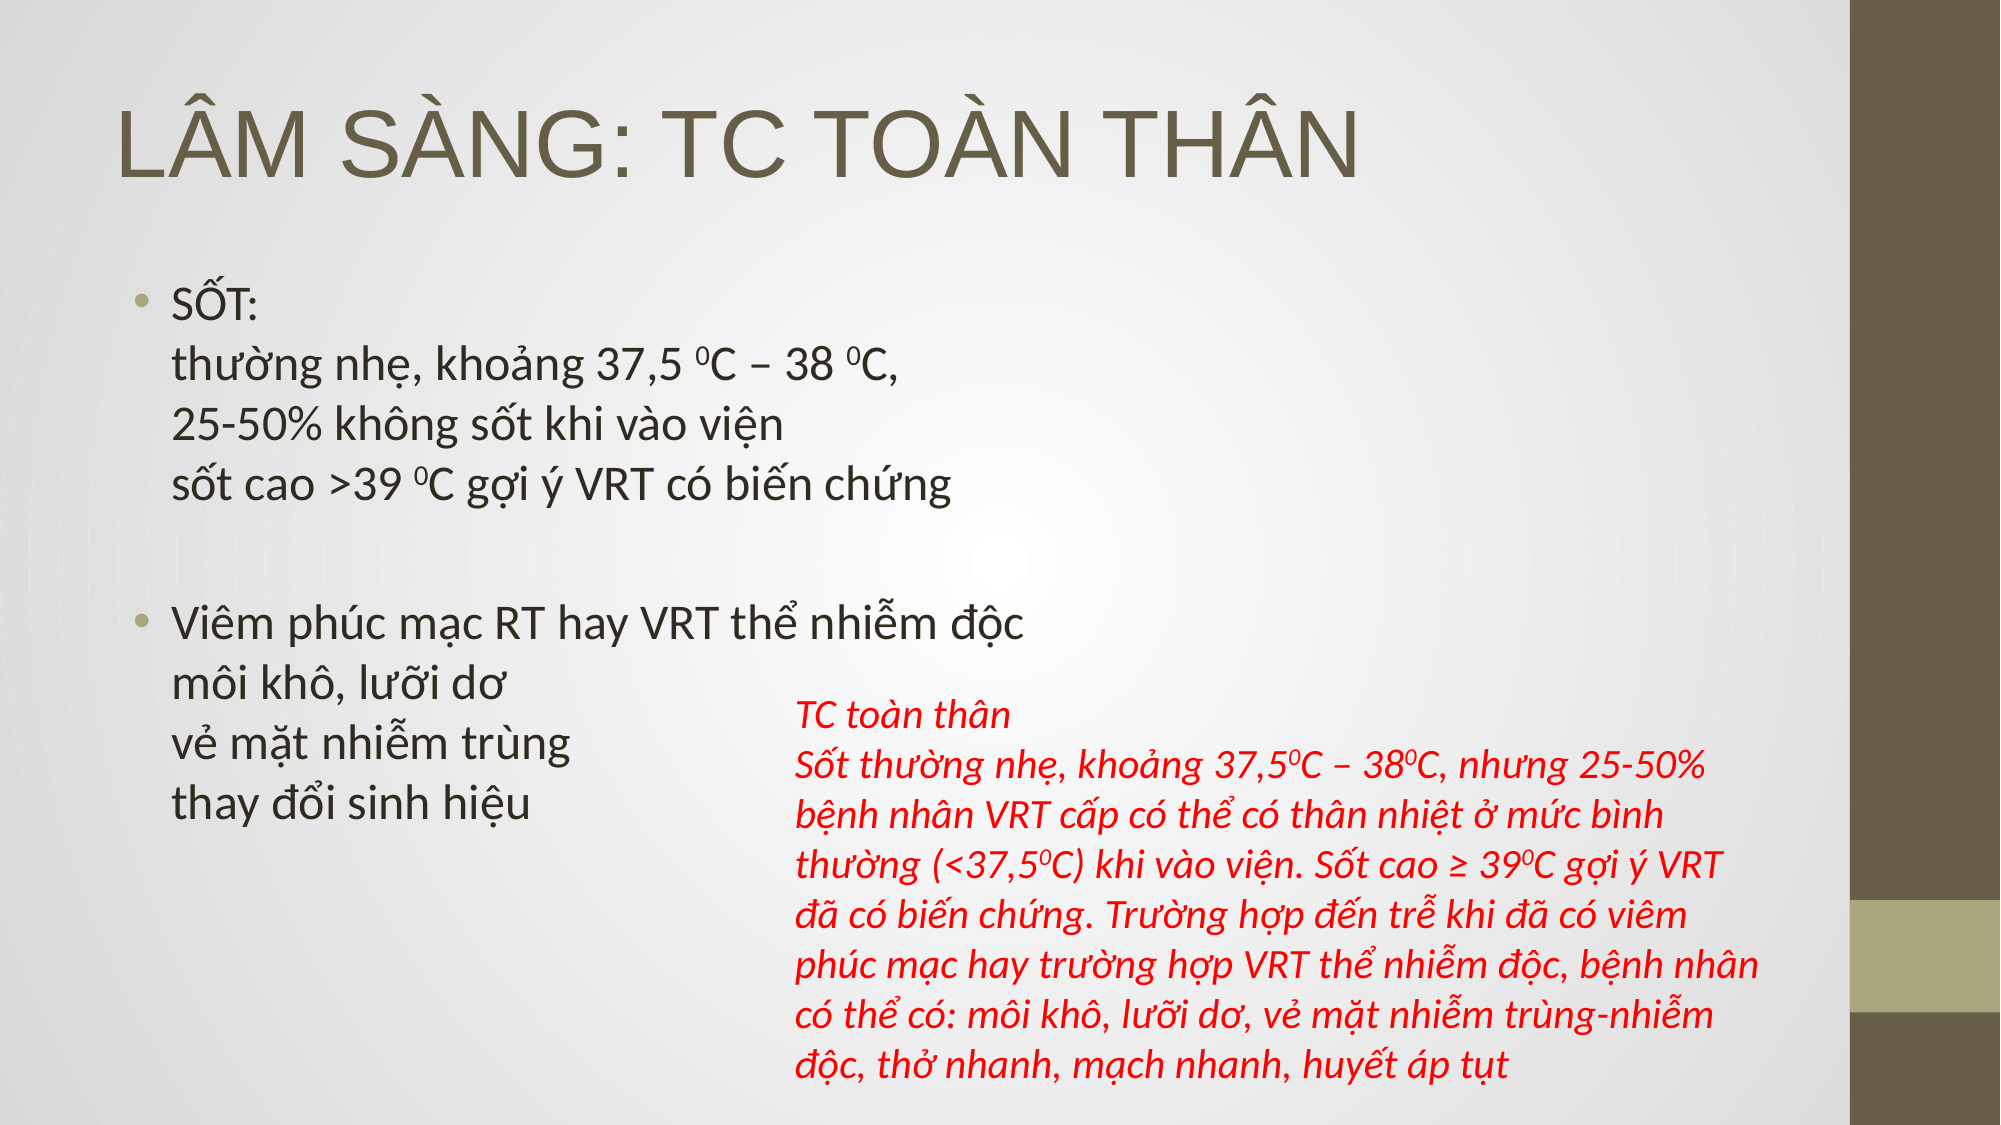

# LÂM SÀNG: TC TOÀN THÂN
SỐT:
thường nhẹ, khoảng 37,5 0C – 38 0C,
25-50% không sốt khi vào viện
sốt cao >39 0C gợi ý VRT có biến chứng

Viêm phúc mạc RT hay VRT thể nhiễm độc
môi khô, lưỡi dơ
vẻ mặt nhiễm trùng
thay đổi sinh hiệu

TC toàn thân
Sốt thường nhẹ, khoảng 37,50C – 380C, nhưng 25-50% bệnh nhân VRT cấp có thể có thân nhiệt ở mức bình thường (<37,50C) khi vào viện. Sốt cao ≥ 390C gợi ý VRT đã có biến chứng. Trường hợp đến trễ khi đã có viêm phúc mạc hay trường hợp VRT thể nhiễm độc, bệnh nhân có thể có: môi khô, lưỡi dơ, vẻ mặt nhiễm trùng-nhiễm độc, thở nhanh, mạch nhanh, huyết áp tụt